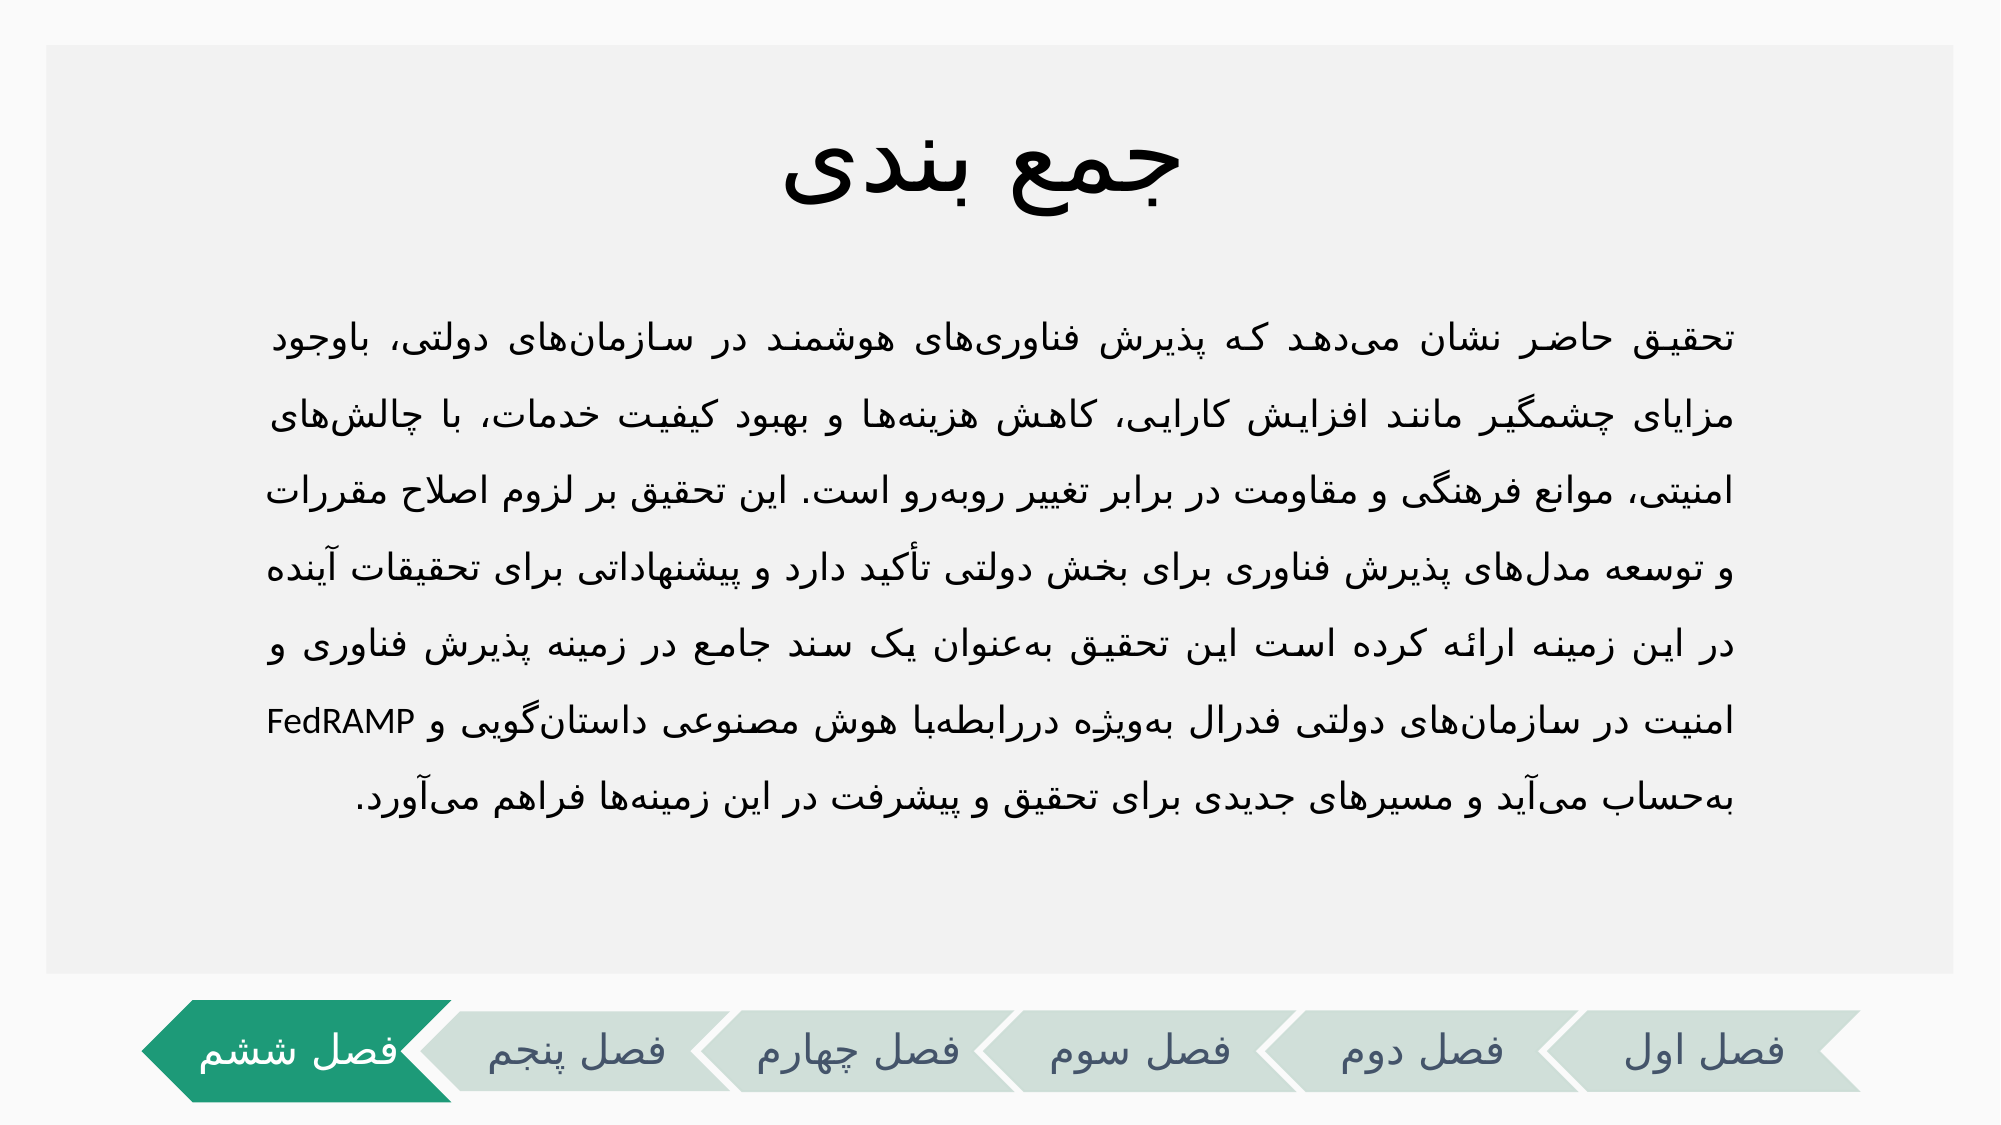

# جمع بندی
تحقیق حاضر نشان می‌دهد که پذیرش فناوری‌های هوشمند در سازمان‌های دولتی، باوجود مزایای چشمگیر مانند افزایش کارایی، کاهش هزینه‌ها و بهبود کیفیت خدمات، با چالش‌های امنیتی، موانع فرهنگی و مقاومت در برابر تغییر روبه‌رو است. این تحقیق بر لزوم اصلاح مقررات و توسعه مدل‌های پذیرش فناوری برای بخش دولتی تأکید دارد و پیشنهاداتی برای تحقیقات آینده در این زمینه ارائه کرده است این تحقیق به‌عنوان یک سند جامع در زمینه پذیرش فناوری و امنیت در سازمان‌های دولتی فدرال به‌ویژه دررابطه‌با هوش مصنوعی داستان‌گویی و FedRAMP به‌حساب می‌آید و مسیرهای جدیدی برای تحقیق و پیشرفت در این زمینه‌ها فراهم می‌آورد.
فصل ششم
فصل پنجم
فصل چهارم
فصل سوم
فصل دوم
فصل اول